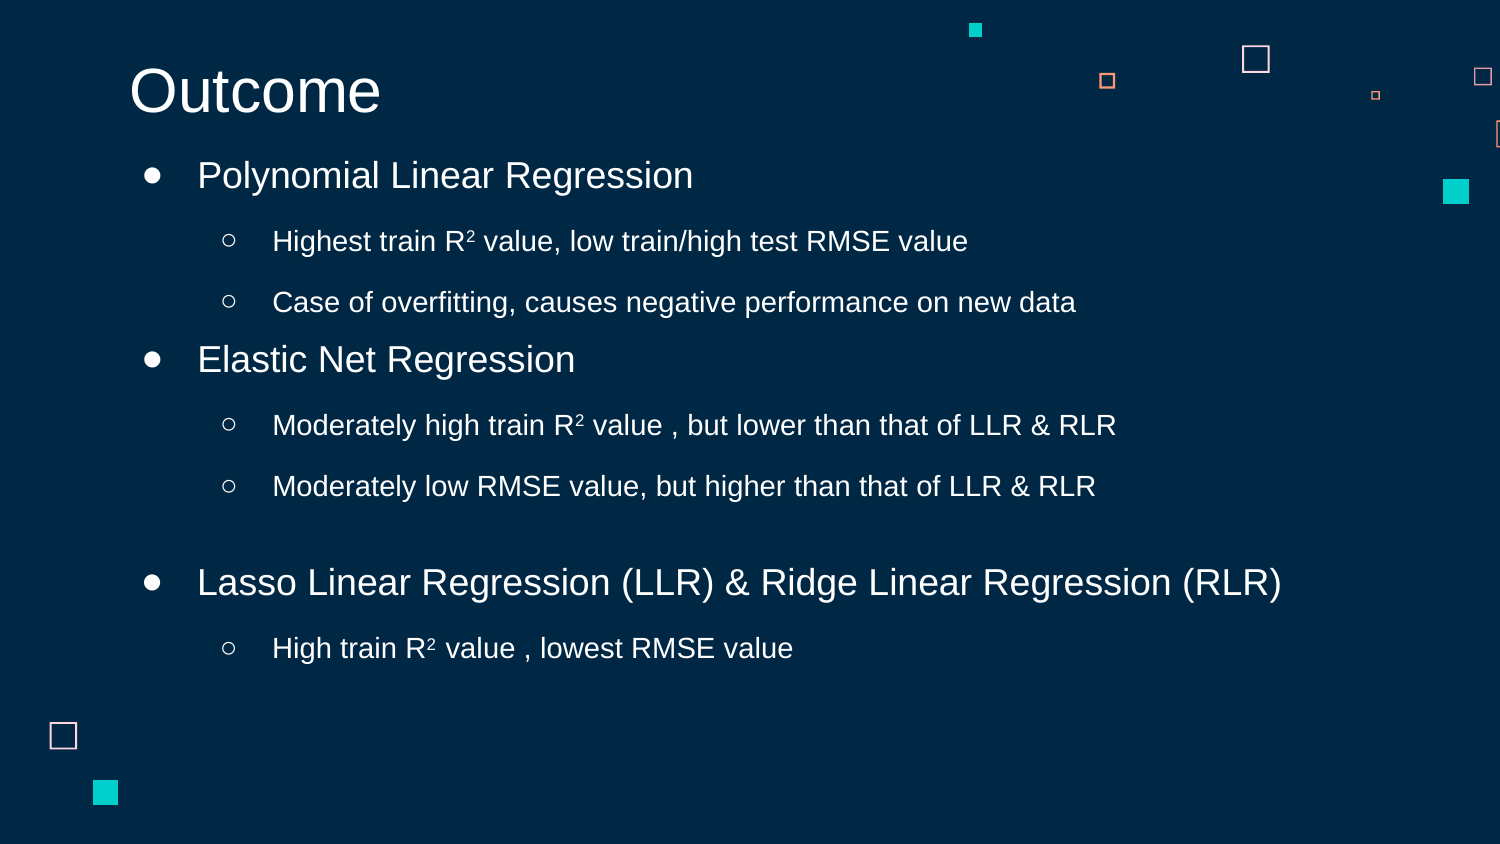

# Outcome
Polynomial Linear Regression
Highest train R2 value, low train/high test RMSE value
Case of overfitting, causes negative performance on new data

Elastic Net Regression
Moderately high train R2 value , but lower than that of LLR & RLR
Moderately low RMSE value, but higher than that of LLR & RLR

Lasso Linear Regression (LLR) & Ridge Linear Regression (RLR)
High train R2  value , lowest RMSE value